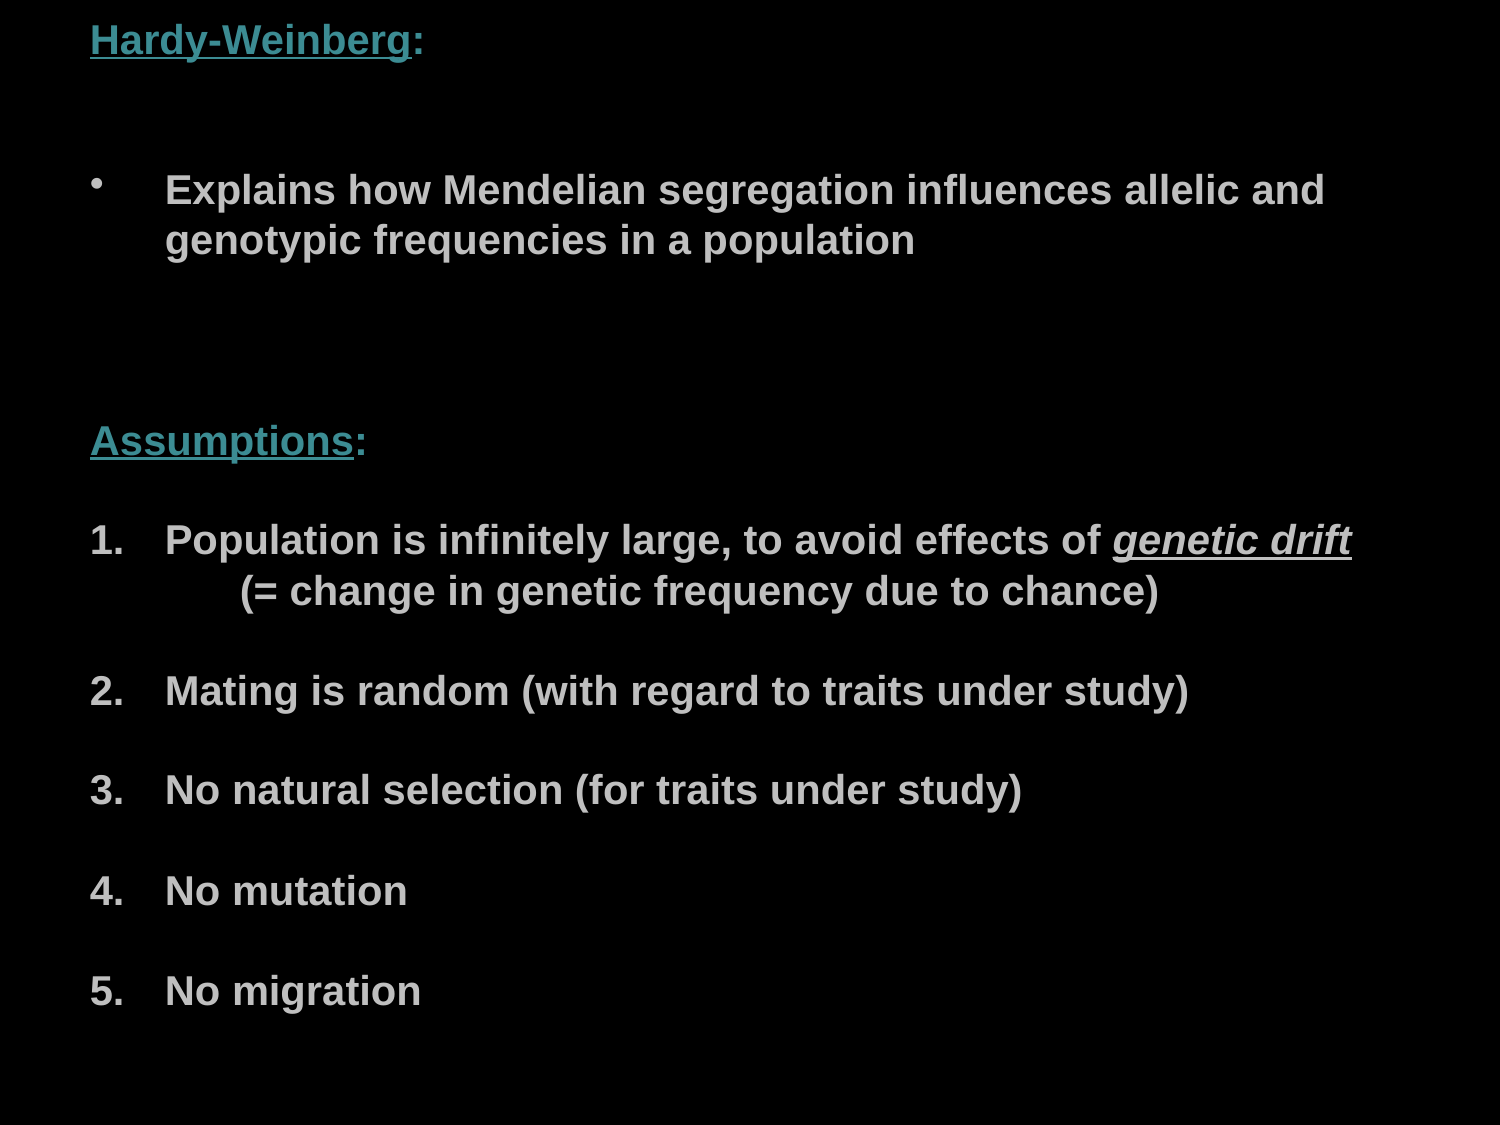

Hardy-Weinberg:

Explains how Mendelian segregation influences allelic and genotypic frequencies in a population

Assumptions:

Population is infinitely large, to avoid effects of genetic drift
	(= change in genetic frequency due to chance)

Mating is random (with regard to traits under study)

No natural selection (for traits under study)

No mutation

No migration